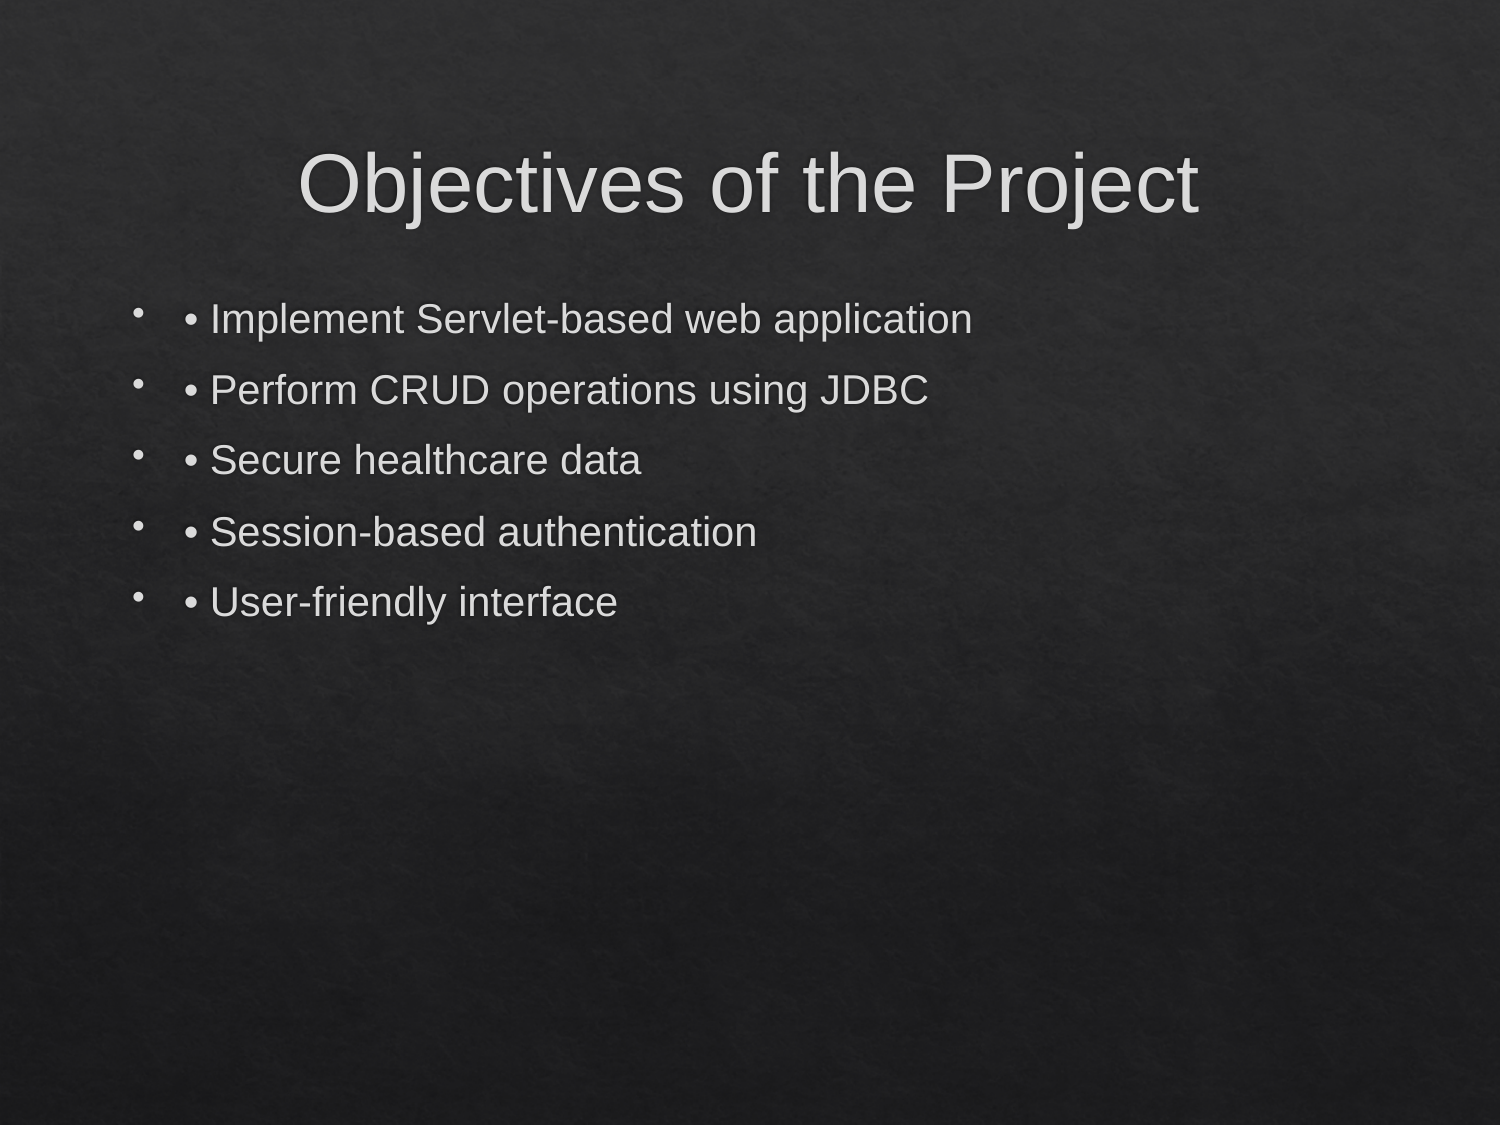

# Objectives of the Project
• Implement Servlet-based web application
• Perform CRUD operations using JDBC
• Secure healthcare data
• Session-based authentication
• User-friendly interface